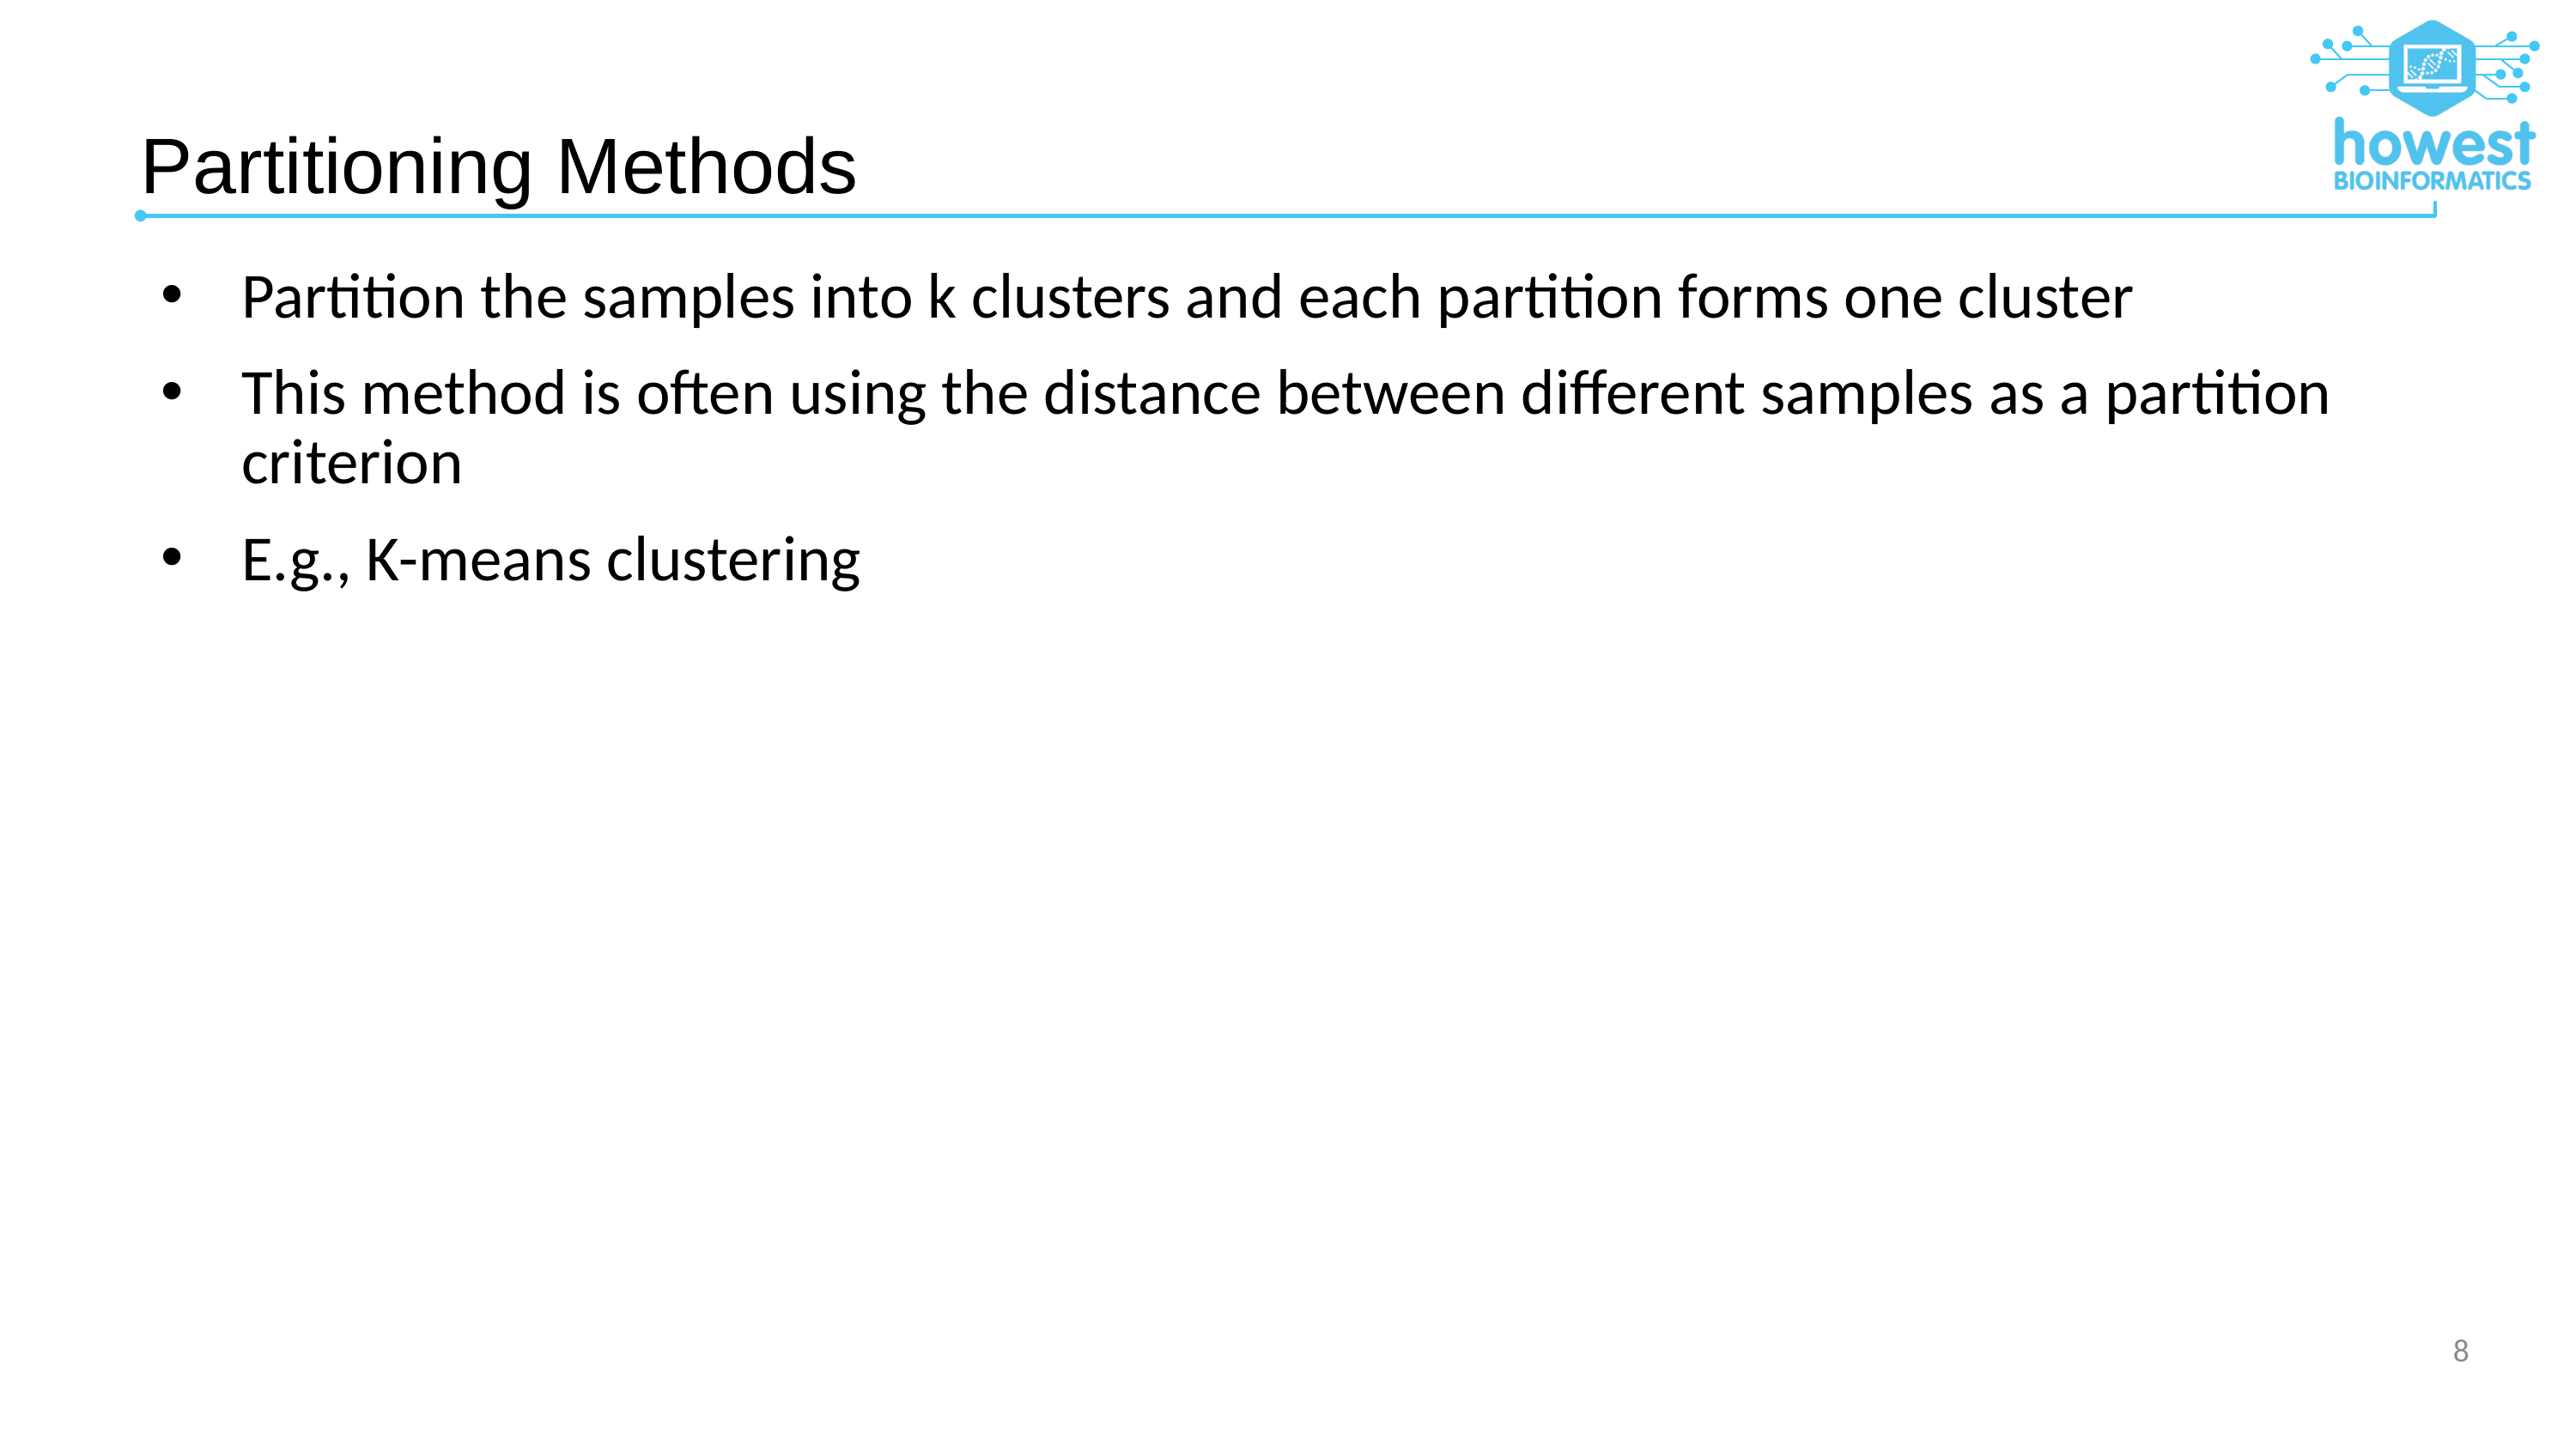

# Partitioning Methods
Partition the samples into k clusters and each partition forms one cluster
This method is often using the distance between different samples as a partition criterion
E.g., K-means clustering
8